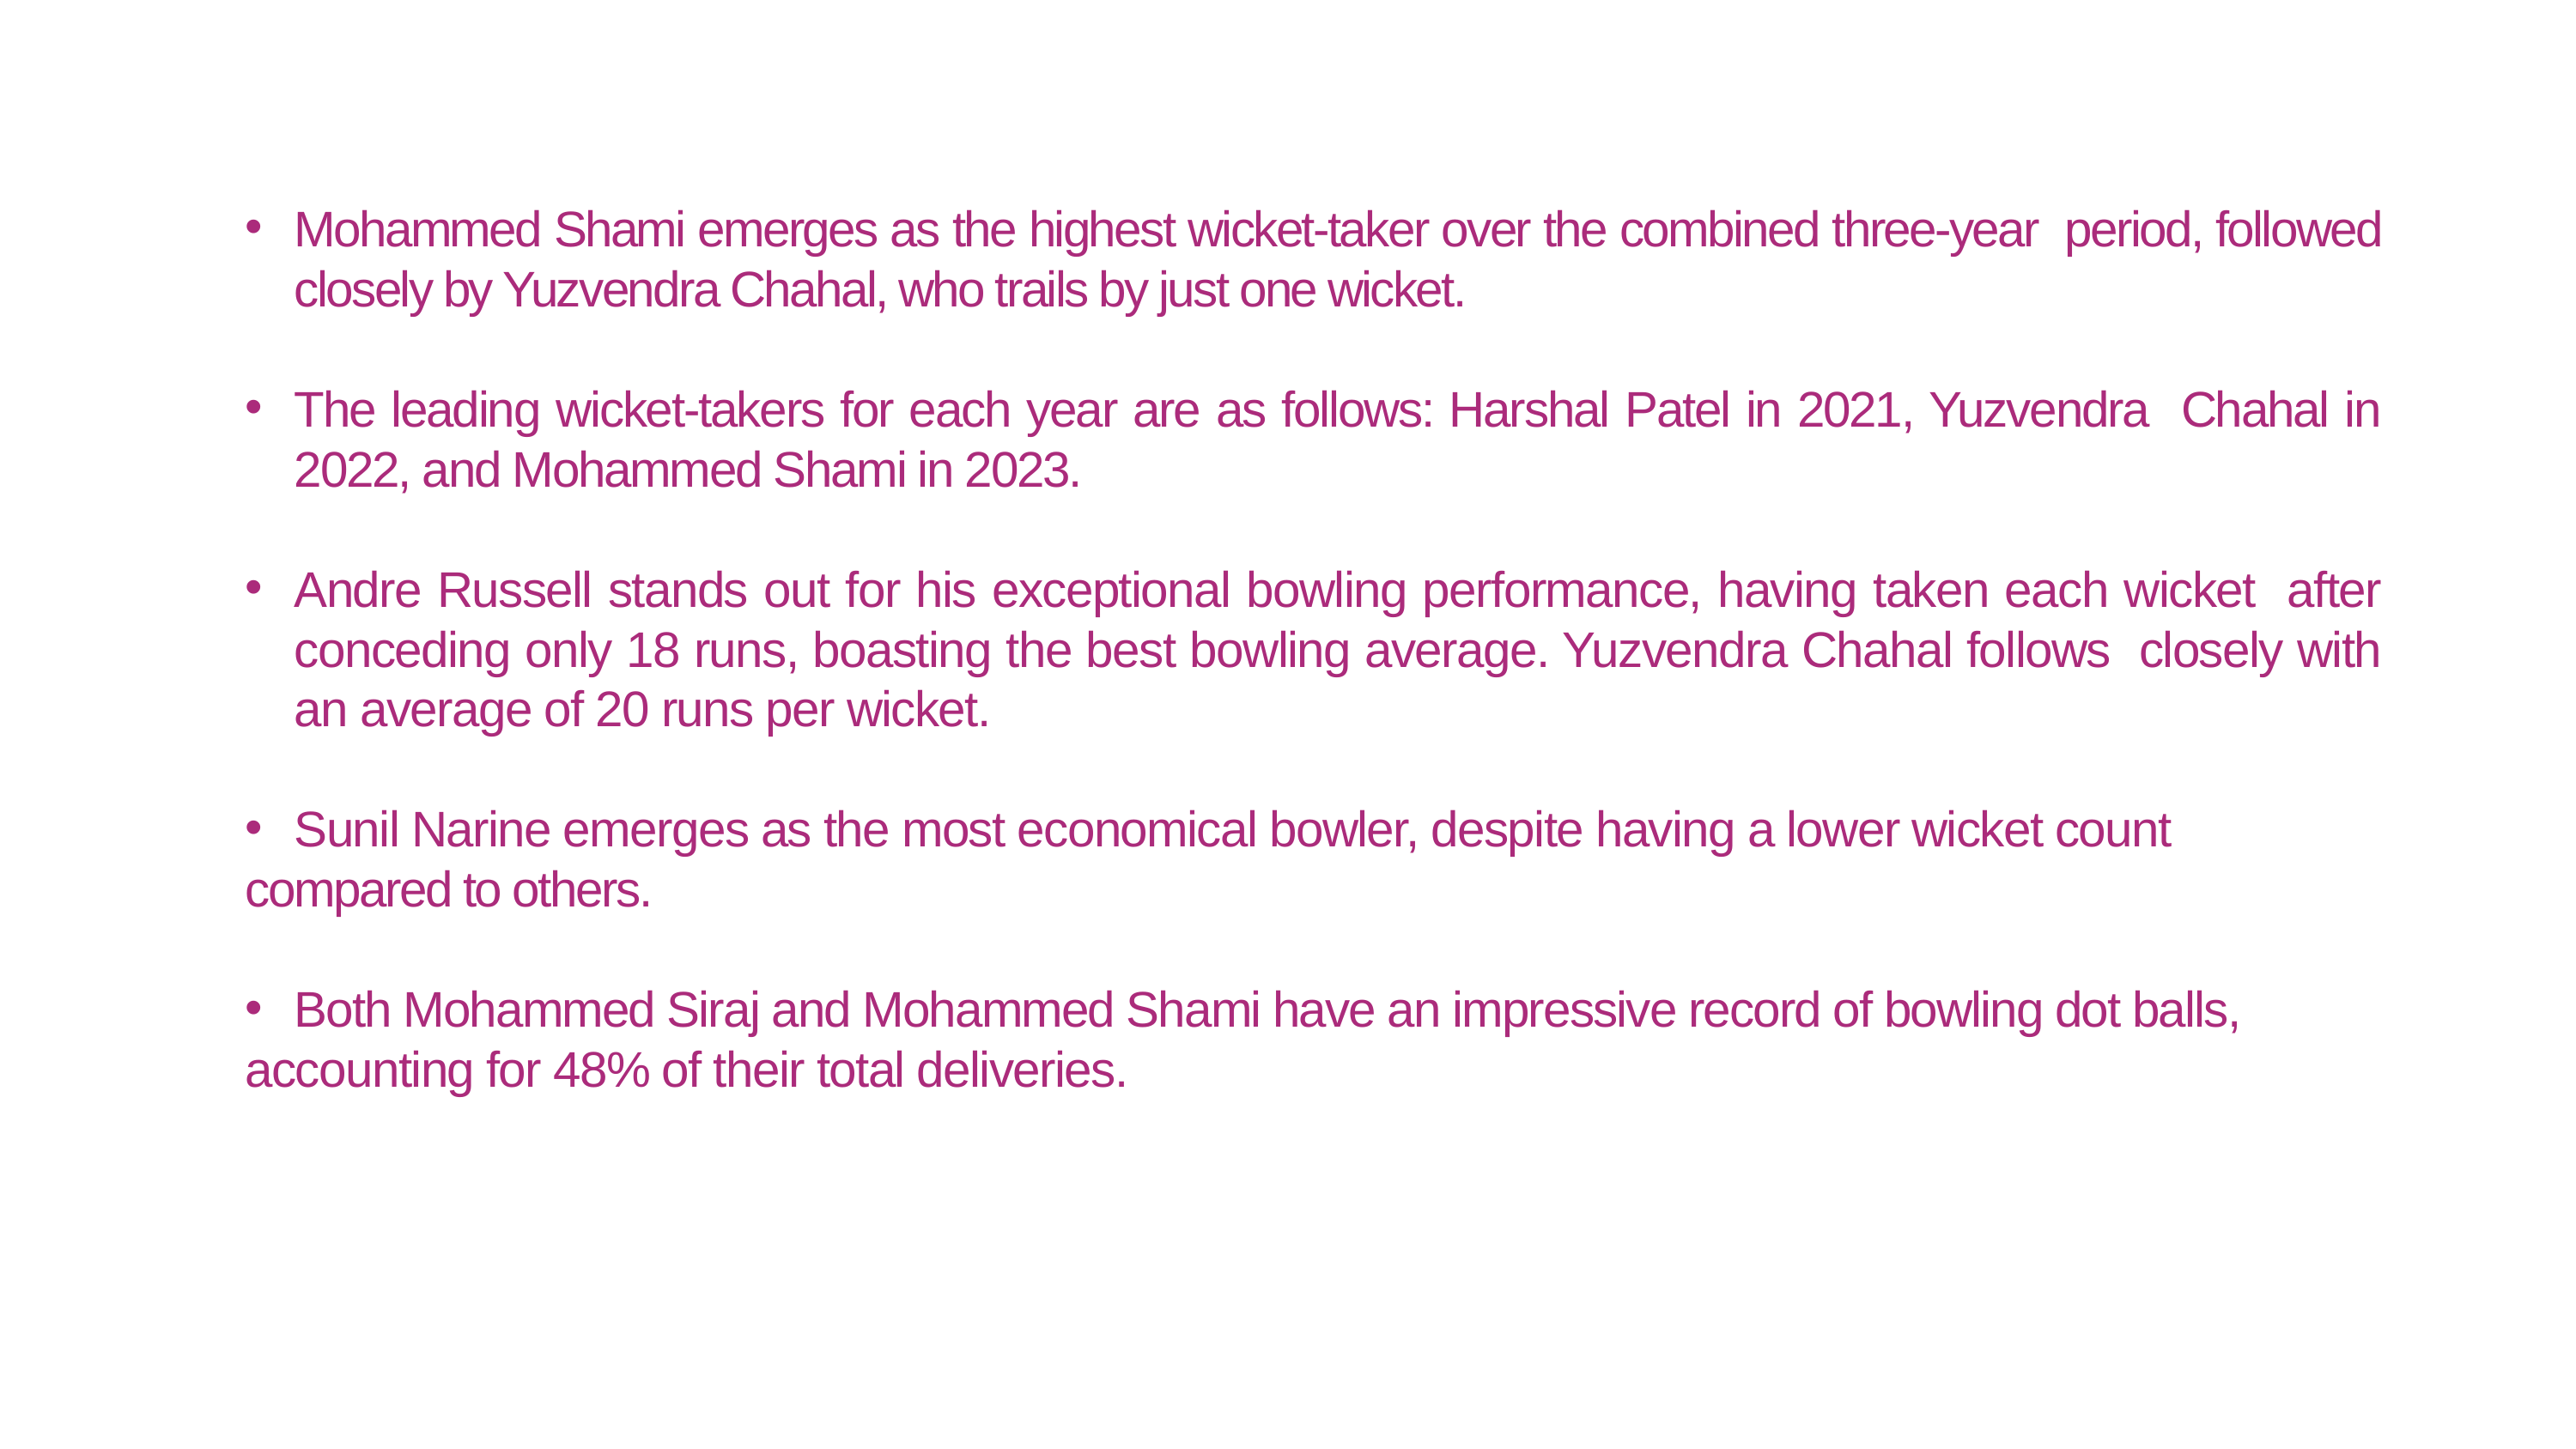

Mohammed Shami emerges as the highest wicket-taker over the combined three-year  period, followed closely by Yuzvendra Chahal, who trails by just one wicket.

The leading wicket-takers for each year are as follows: Harshal Patel in 2021, Yuzvendra  Chahal in 2022, and Mohammed Shami in 2023.

Andre Russell stands out for his exceptional bowling performance, having taken each wicket  after conceding only 18 runs, boasting the best bowling average. Yuzvendra Chahal follows  closely with an average of 20 runs per wicket.

Sunil Narine emerges as the most economical bowler, despite having a lower wicket count
compared to others.

Both Mohammed Siraj and Mohammed Shami have an impressive record of bowling dot balls,
accounting for 48% of their total deliveries.